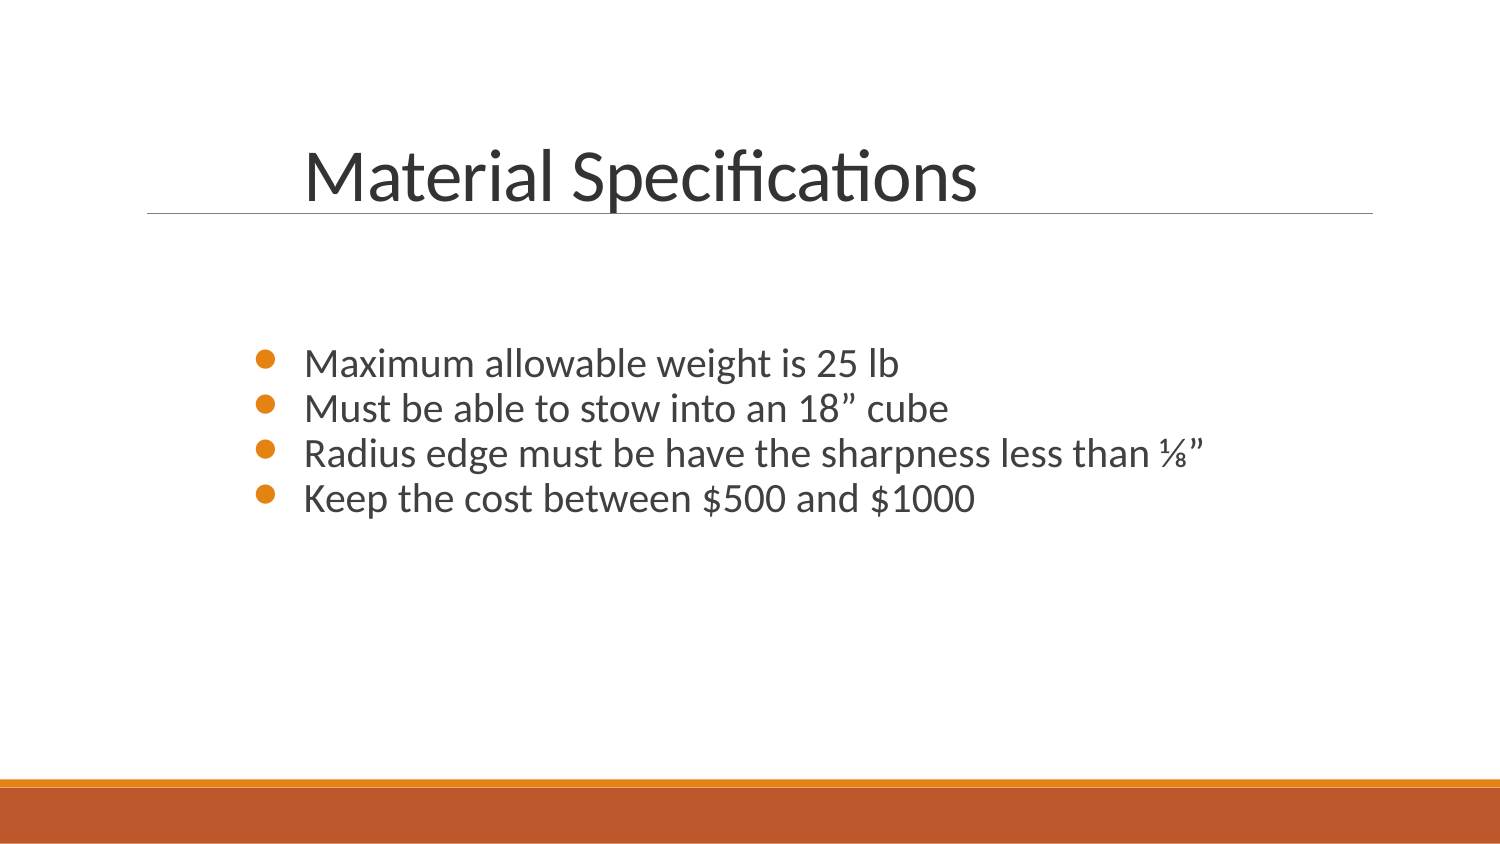

# Material Specifications
Maximum allowable weight is 25 lb
Must be able to stow into an 18” cube
Radius edge must be have the sharpness less than ⅛”
Keep the cost between $500 and $1000